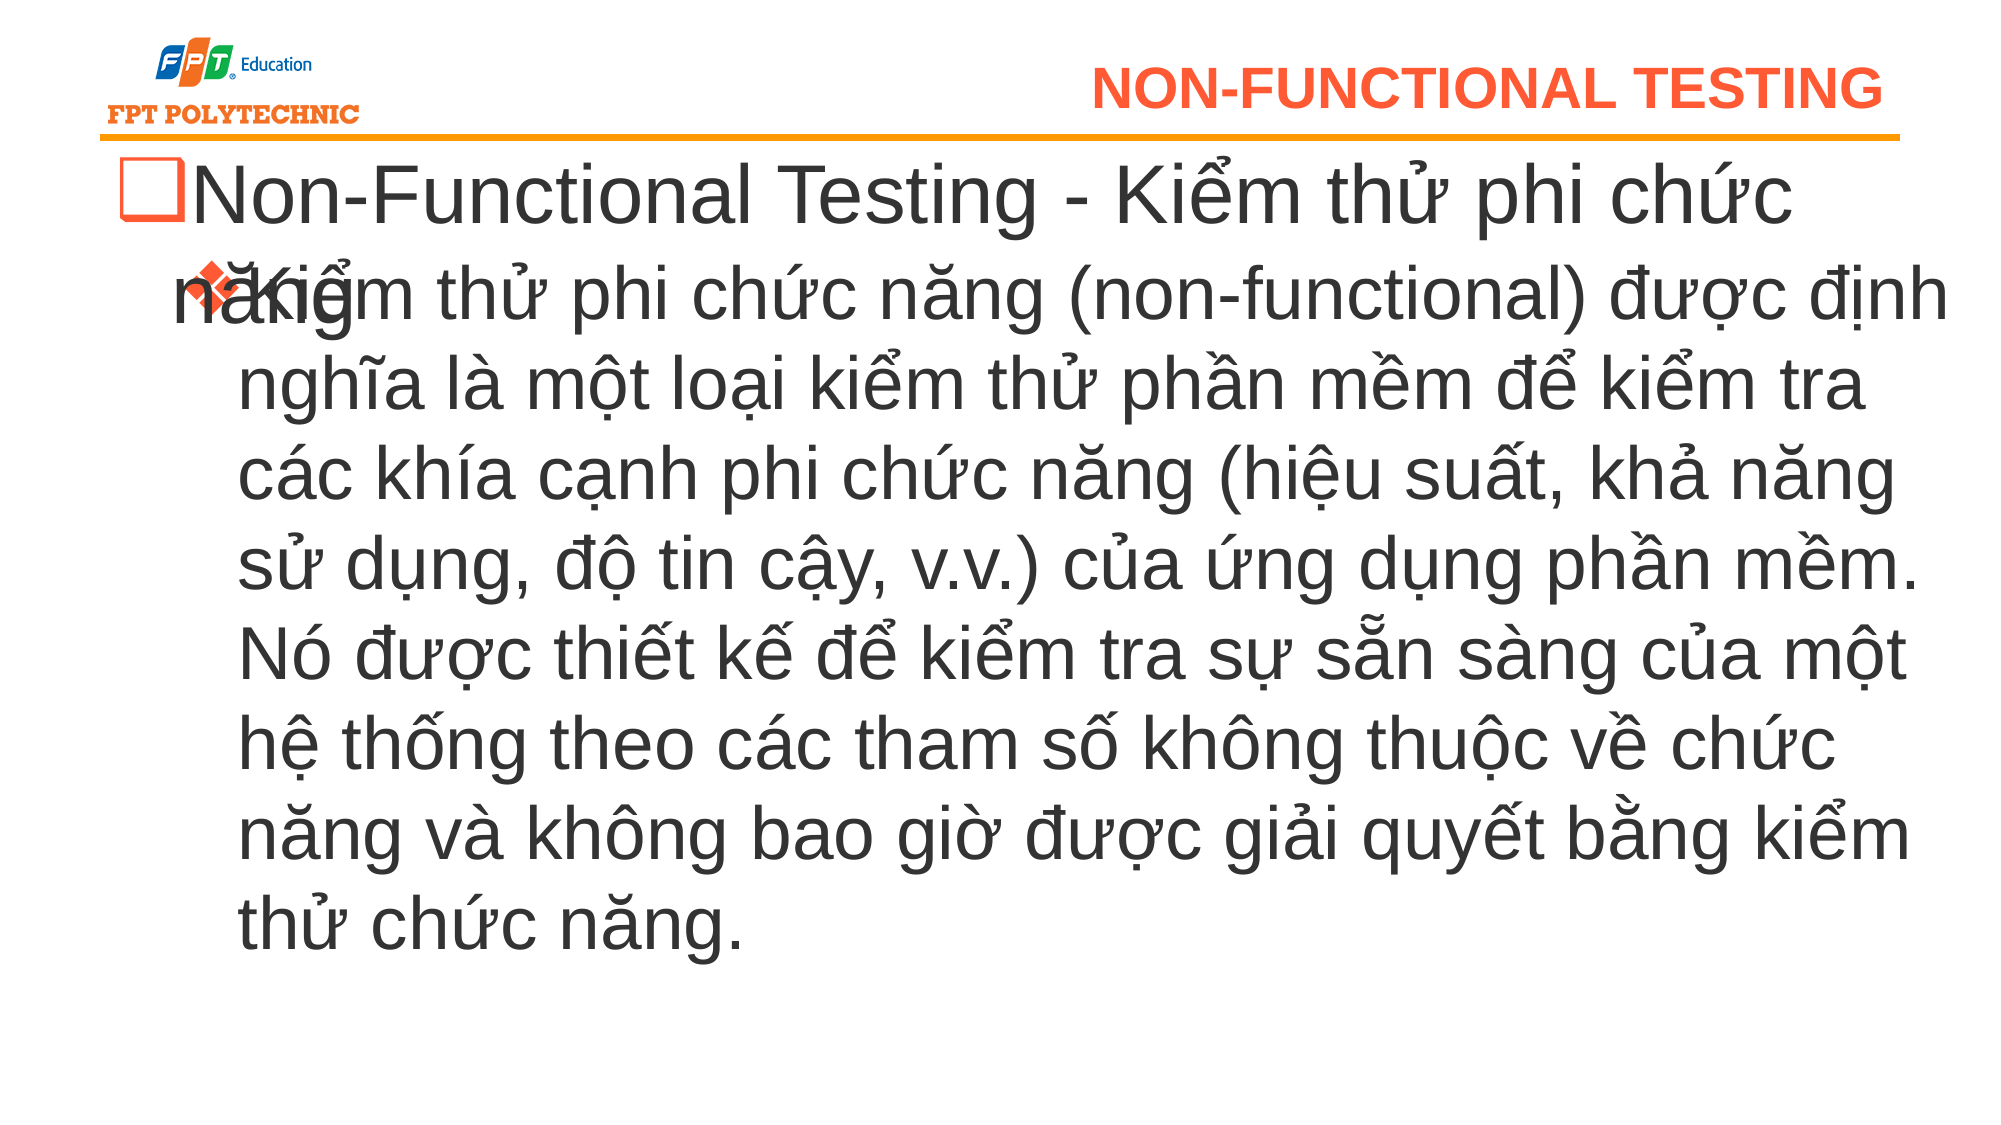

# non-functional testing
Non-Functional Testing - Kiểm thử phi chức năng
Kiểm thử phi chức năng (non-functional) được định nghĩa là một loại kiểm thử phần mềm để kiểm tra các khía cạnh phi chức năng (hiệu suất, khả năng sử dụng, độ tin cậy, v.v.) của ứng dụng phần mềm. Nó được thiết kế để kiểm tra sự sẵn sàng của một hệ thống theo các tham số không thuộc về chức năng và không bao giờ được giải quyết bằng kiểm thử chức năng.